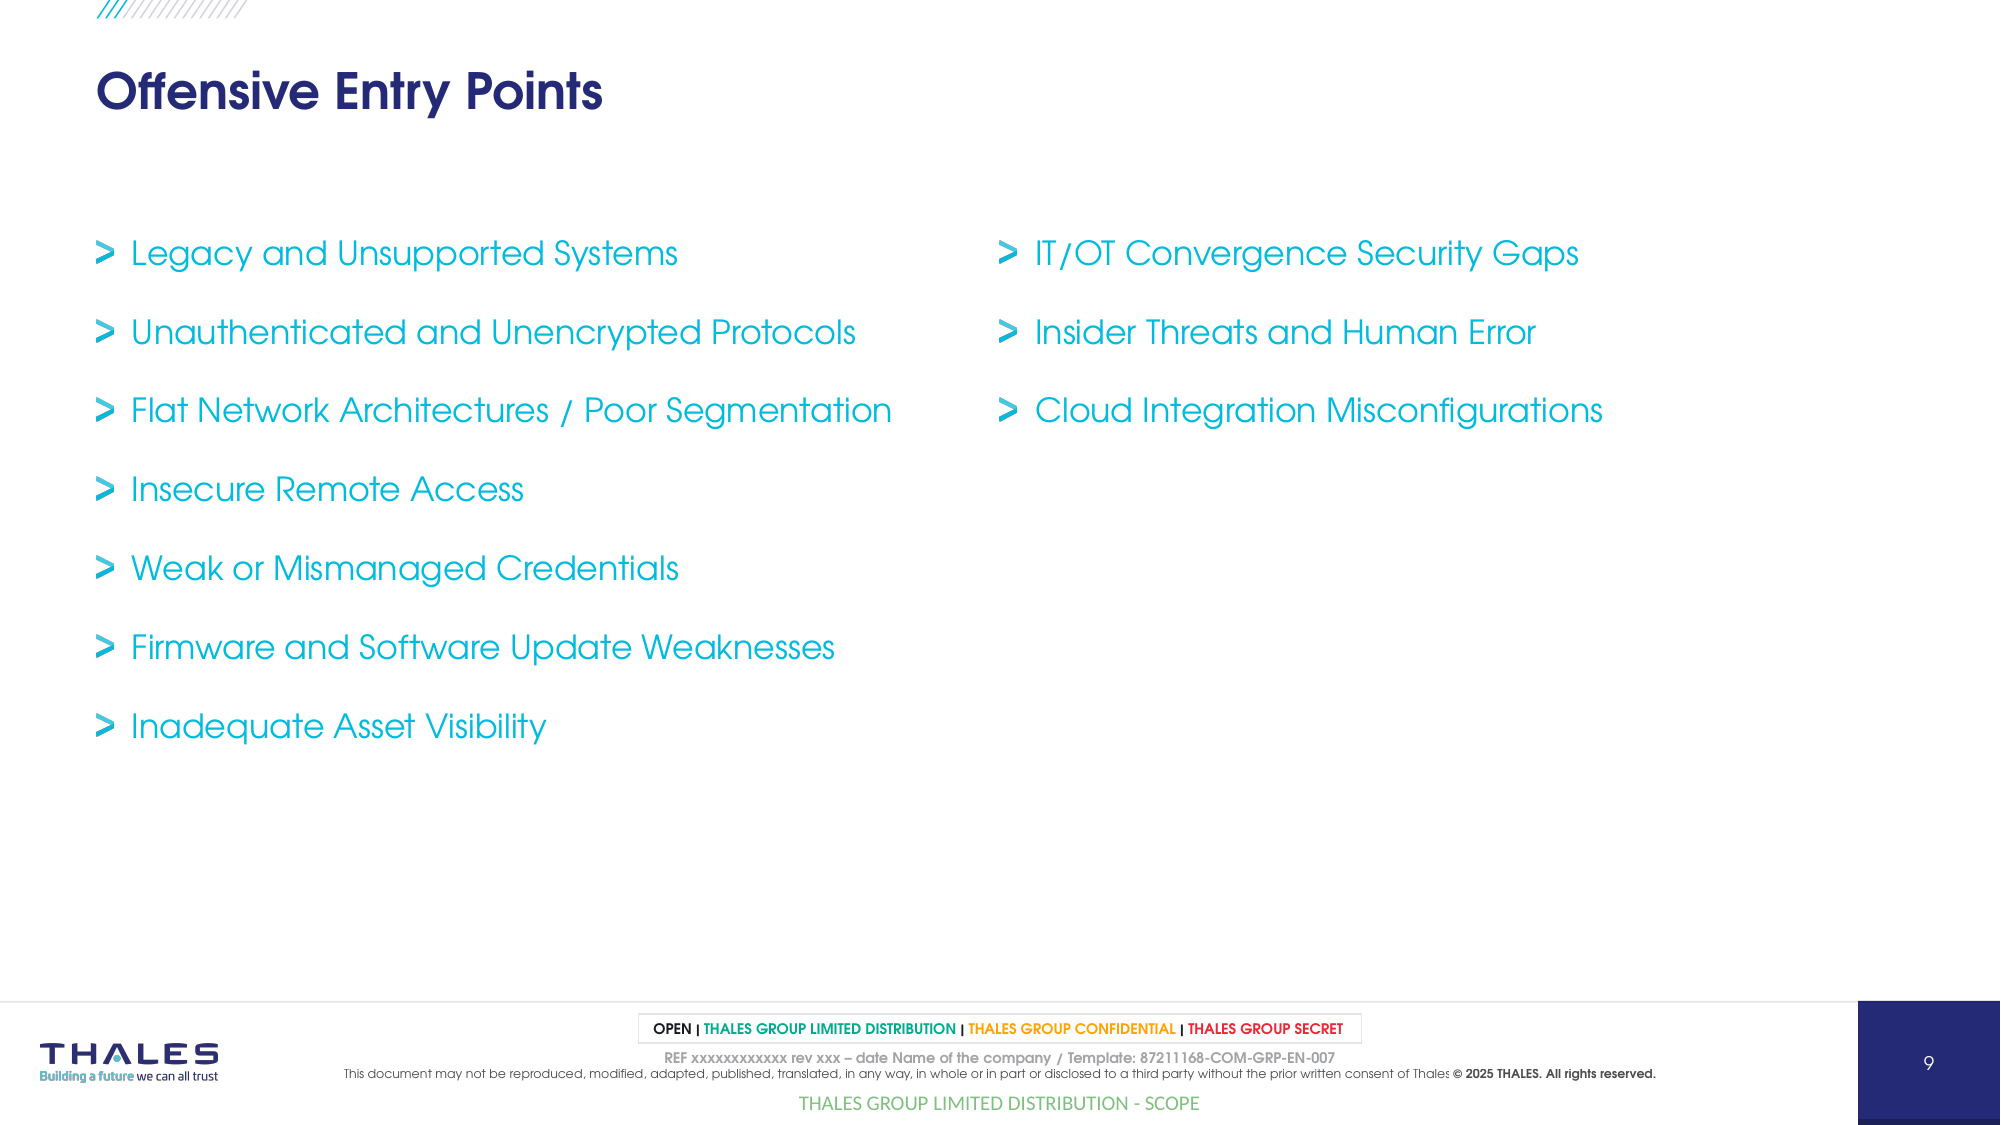

# Offensive Entry Points
Legacy and Unsupported Systems
Unauthenticated and Unencrypted Protocols
Flat Network Architectures / Poor Segmentation
Insecure Remote Access
Weak or Mismanaged Credentials
Firmware and Software Update Weaknesses
Inadequate Asset Visibility
IT/OT Convergence Security Gaps
Insider Threats and Human Error
Cloud Integration Misconfigurations